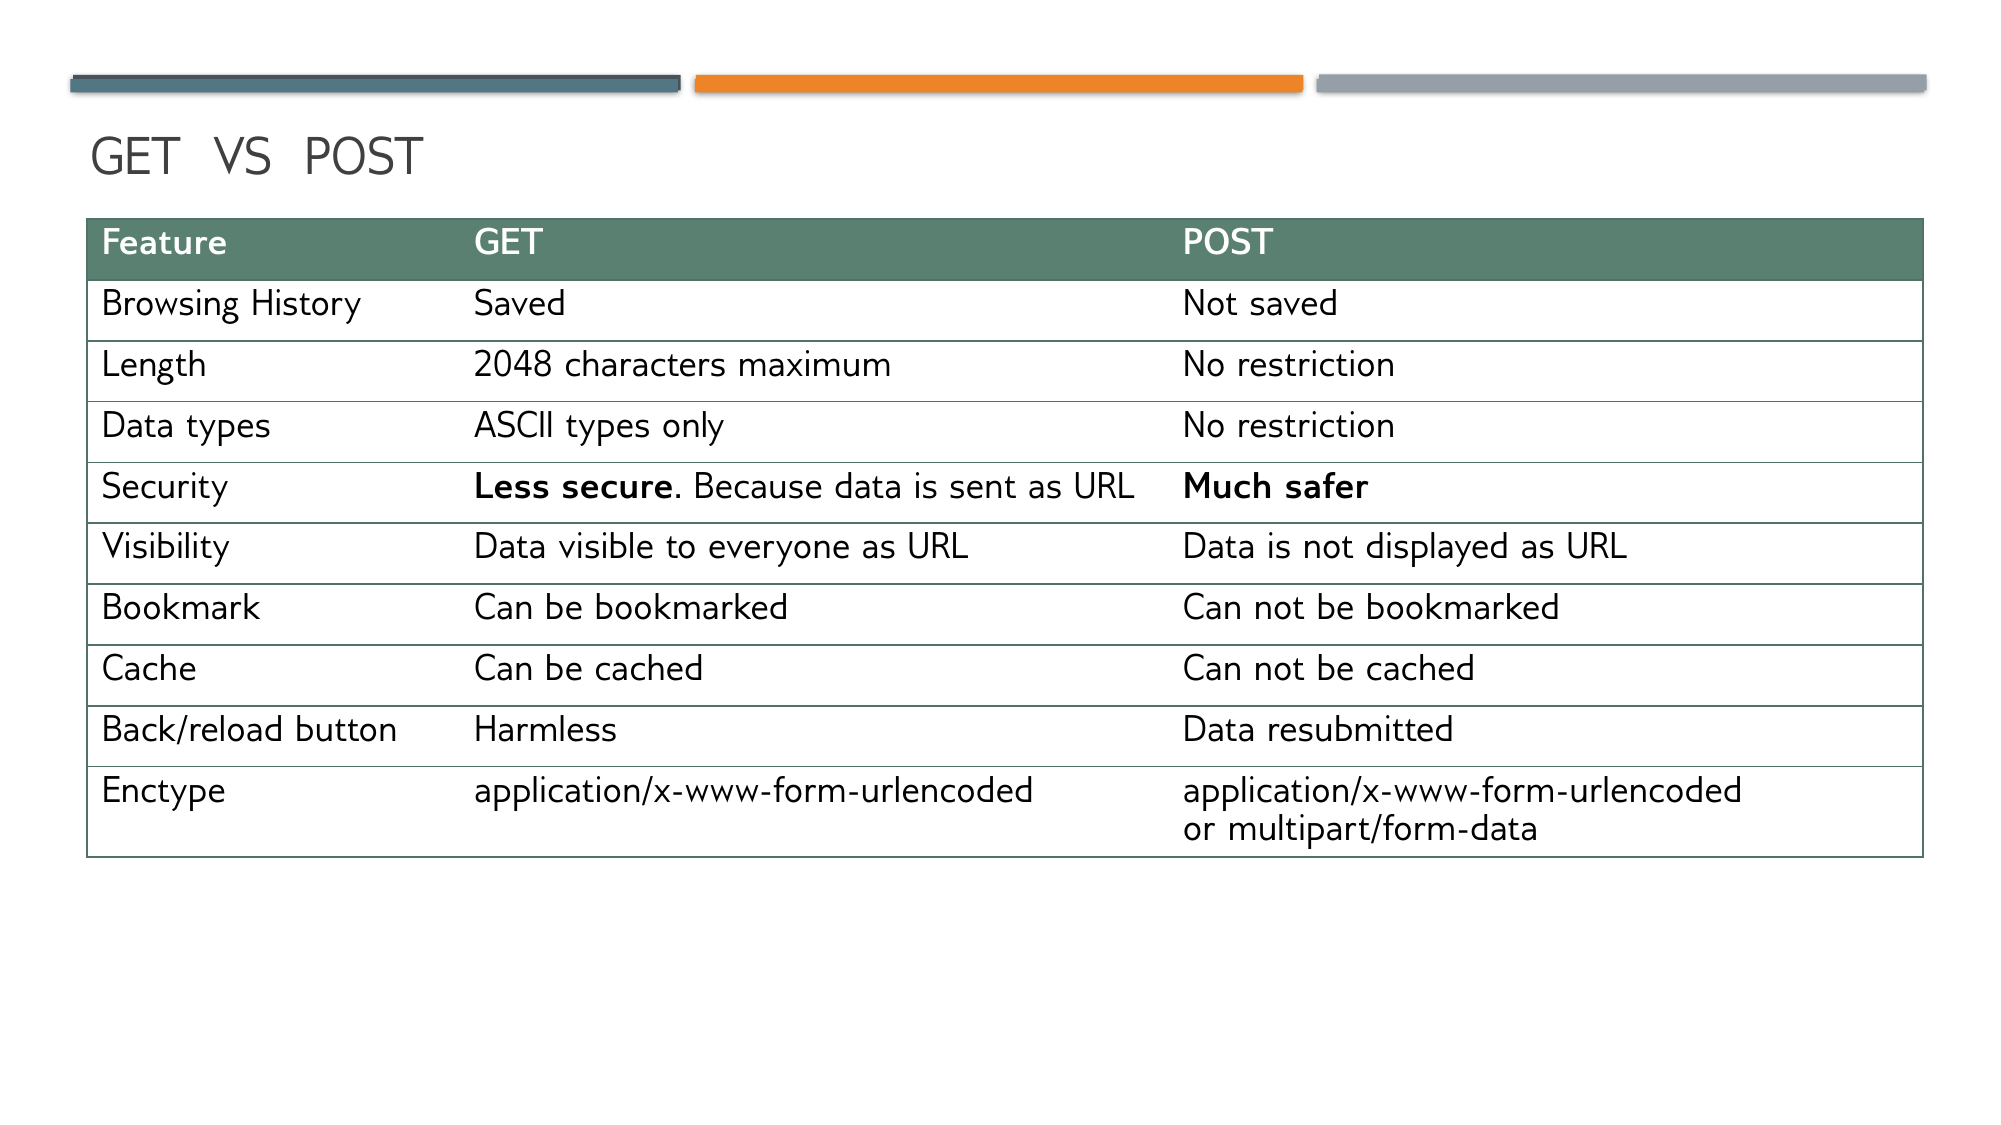

# Get  vs  post
| Feature | GET | POST |
| --- | --- | --- |
| Browsing History | Saved | Not saved |
| Length | 2048 characters maximum | No restriction |
| Data types | ASCII types only | No restriction |
| Security | Less secure. Because data is sent as URL | Much safer |
| Visibility | Data visible to everyone as URL | Data is not displayed as URL |
| Bookmark | Can be bookmarked | Can not be bookmarked |
| Cache | Can be cached | Can not be cached |
| Back/reload button | Harmless | Data resubmitted |
| Enctype | application/x-www-form-urlencoded | application/x-www-form-urlencoded or multipart/form-data |